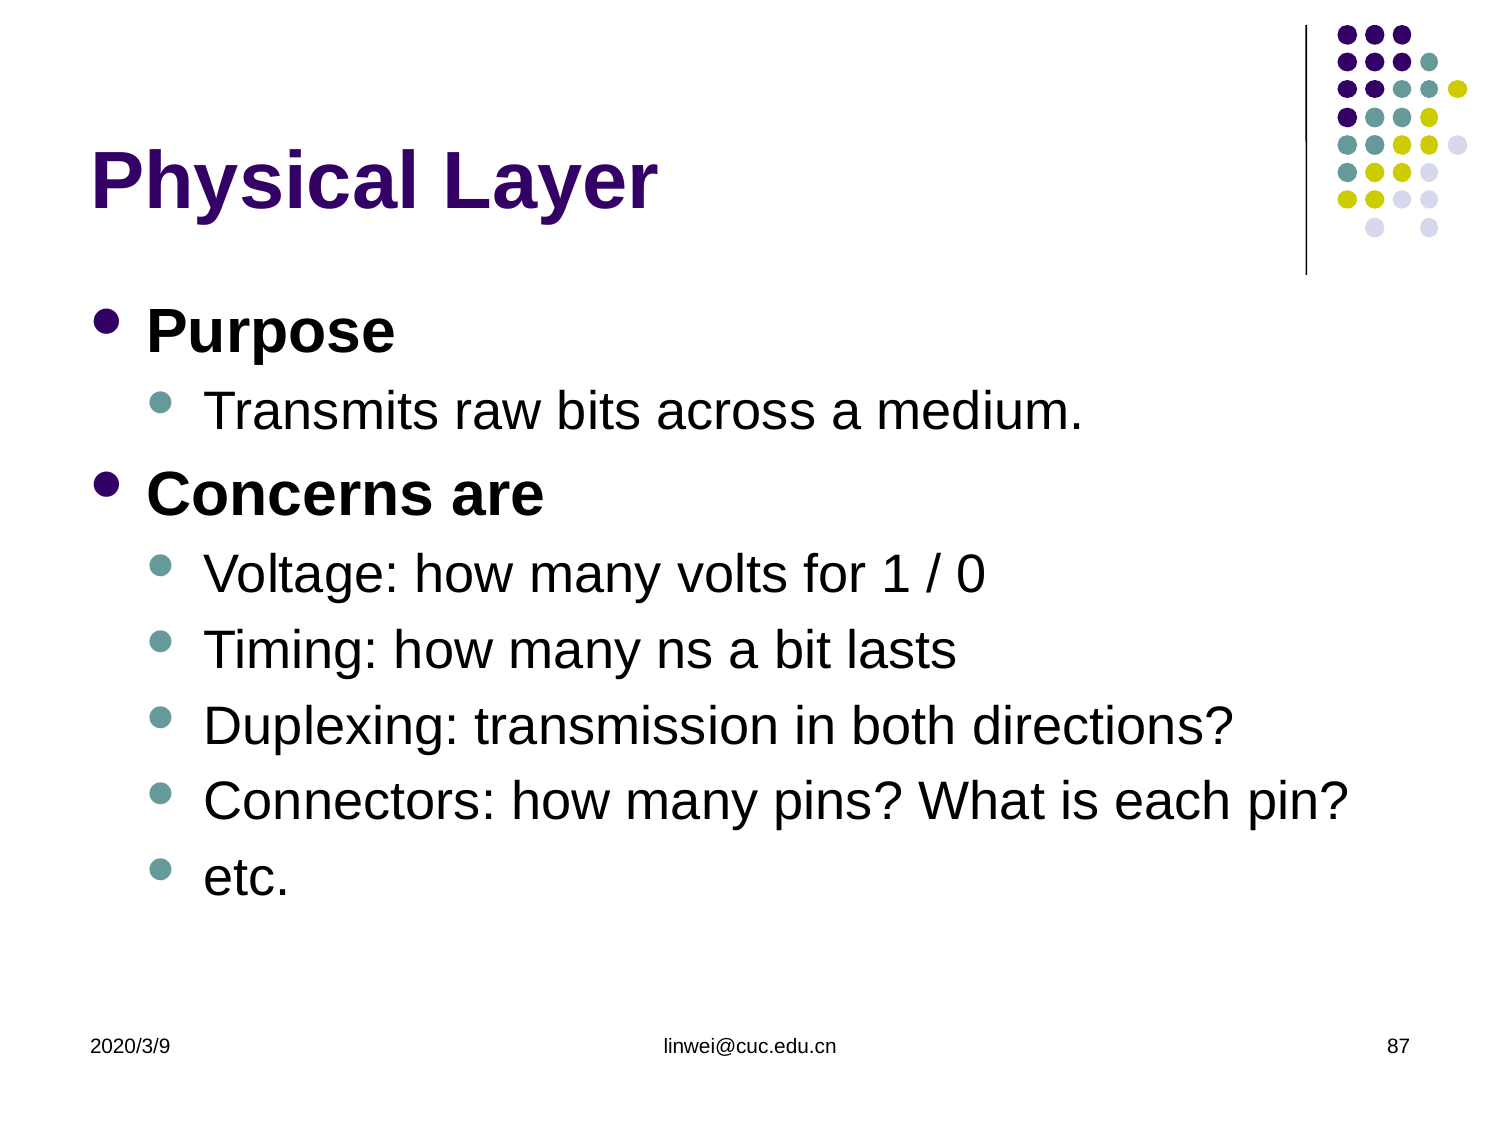

# Physical Layer
Purpose
Transmits raw bits across a medium.
Concerns are
Voltage: how many volts for 1 / 0
Timing: how many ns a bit lasts
Duplexing: transmission in both directions?
Connectors: how many pins? What is each pin?
etc.

2020/3/9
linwei@cuc.edu.cn
87